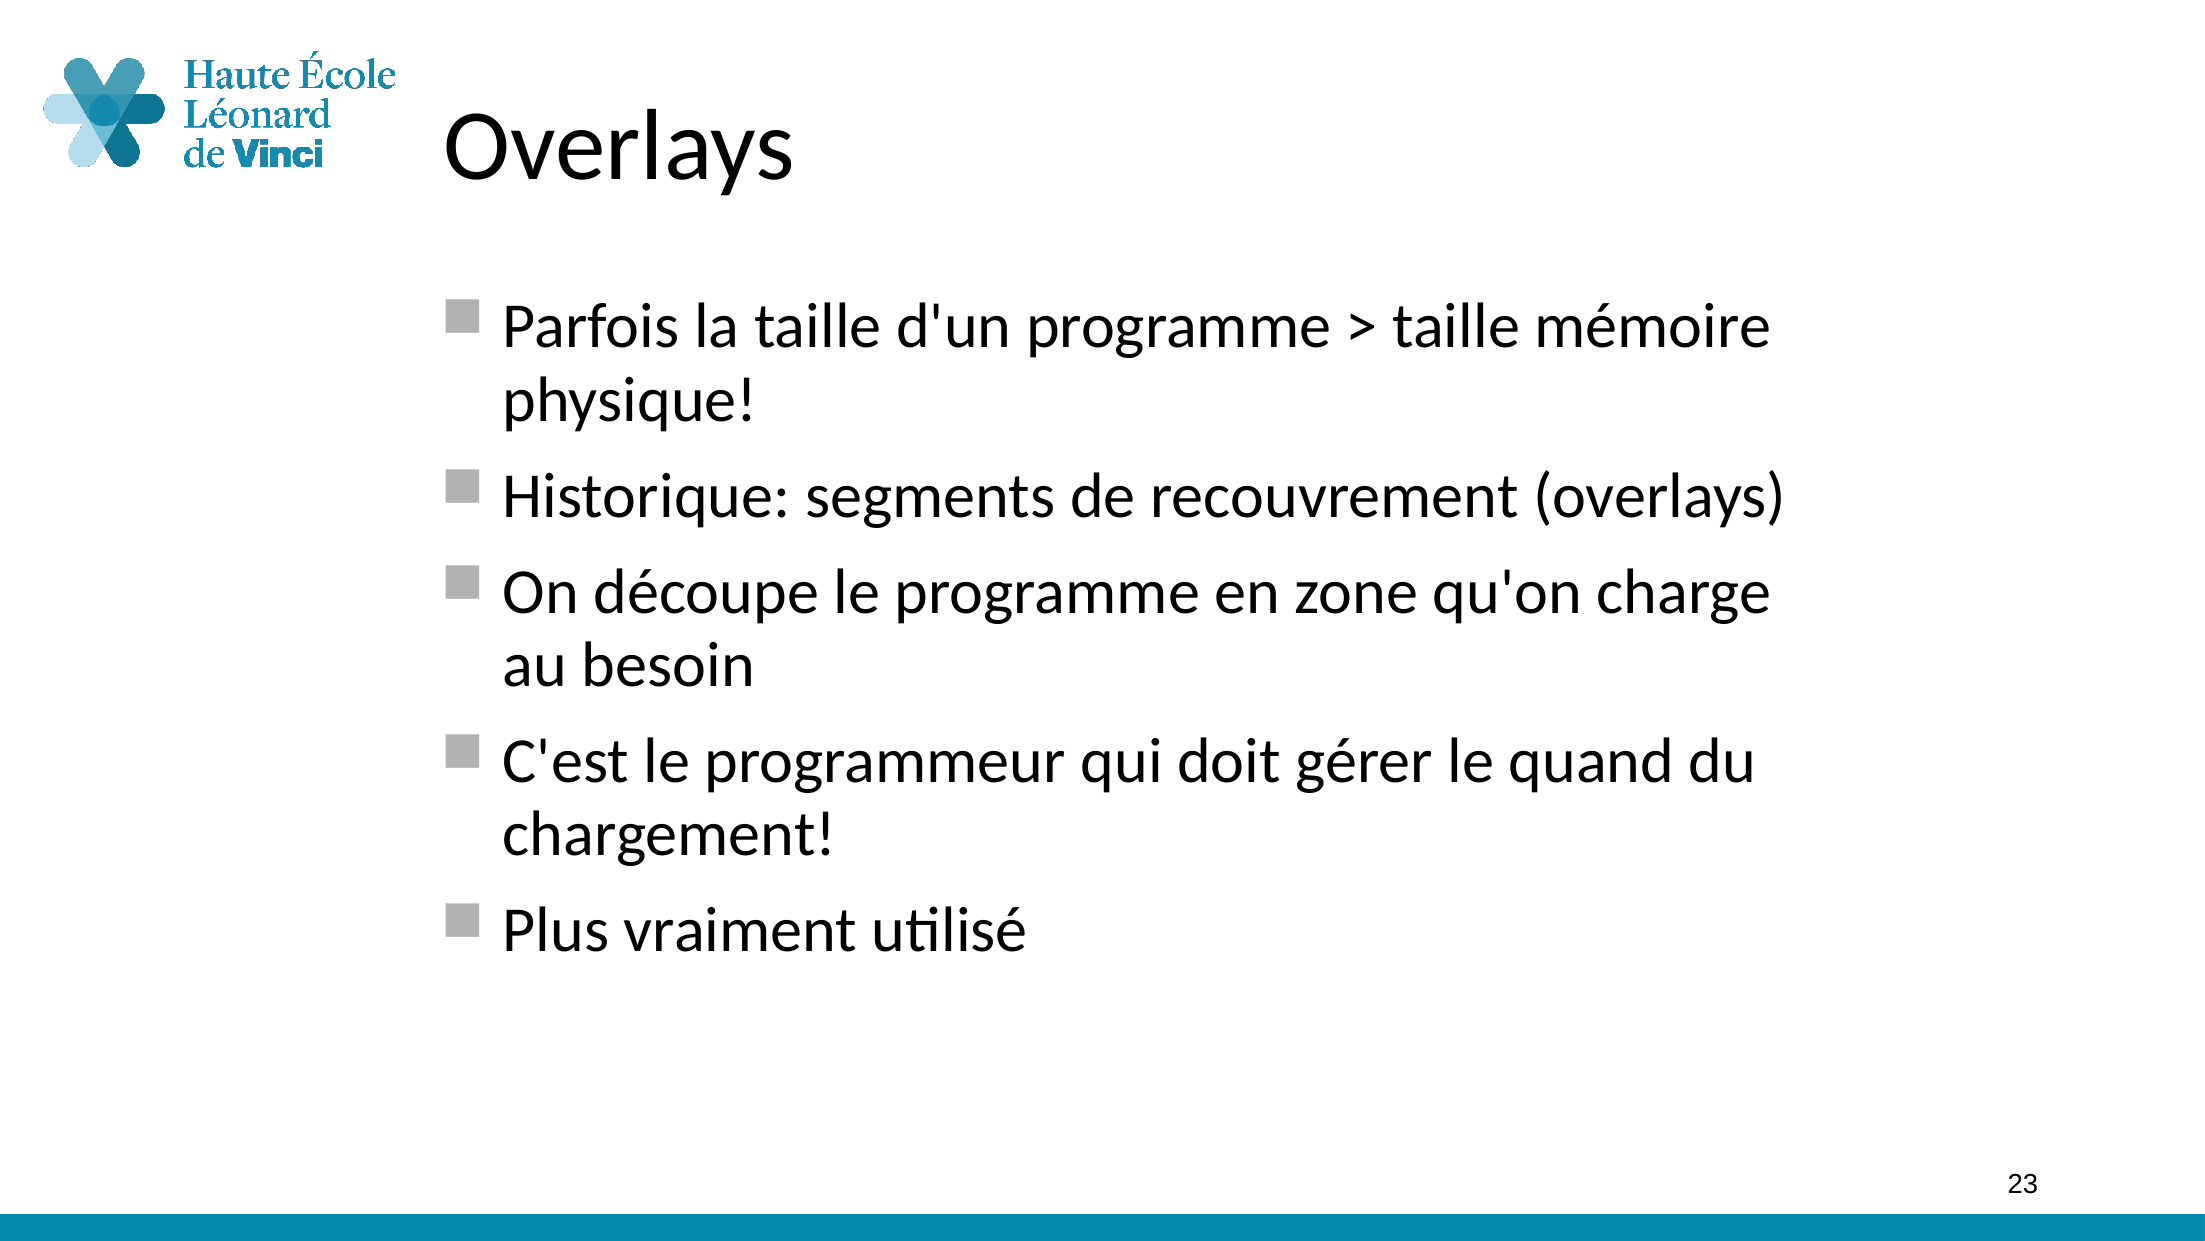

# Overlays
Parfois la taille d'un programme > taille mémoire physique!
Historique: segments de recouvrement (overlays)
On découpe le programme en zone qu'on charge au besoin
C'est le programmeur qui doit gérer le quand du chargement!
Plus vraiment utilisé
23